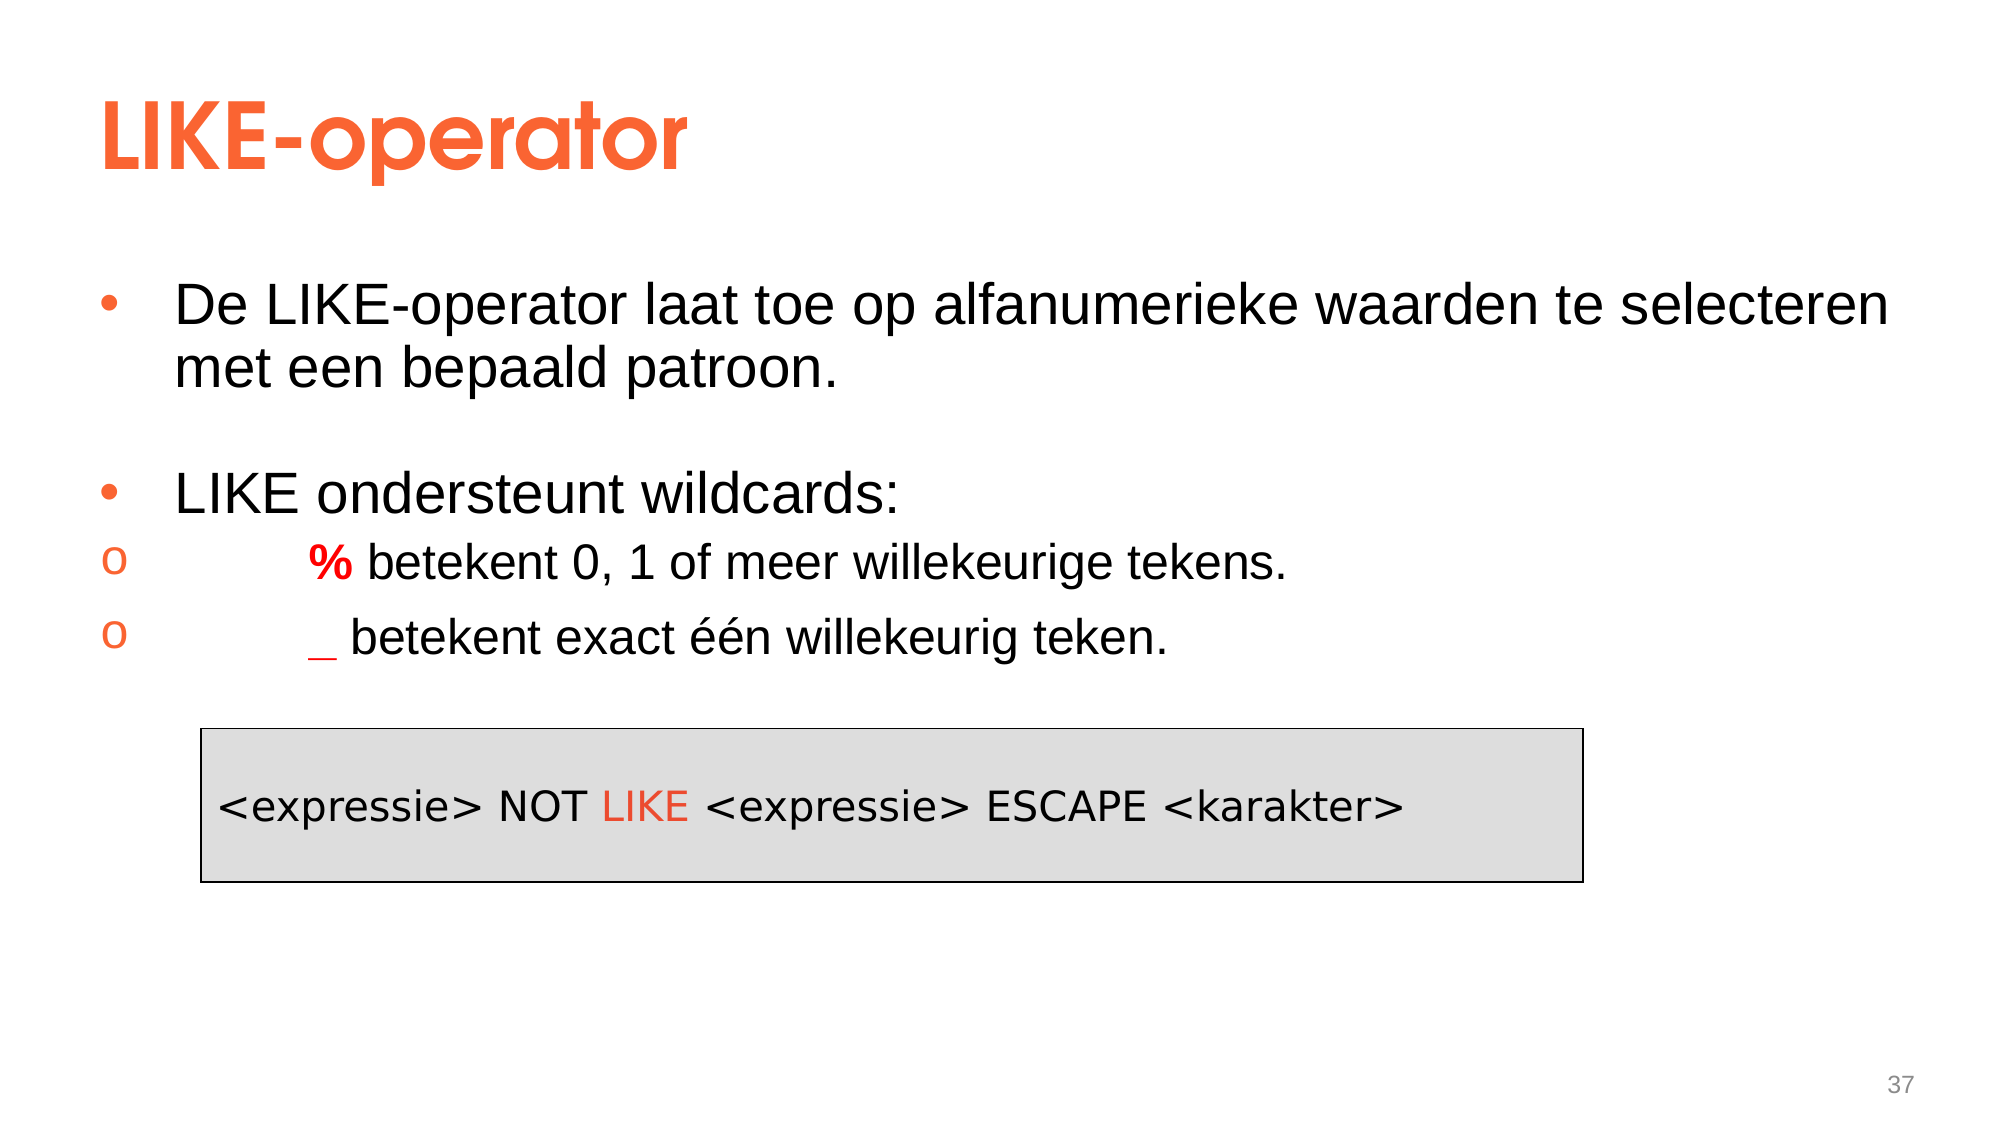

# LIKE-operator
De LIKE-operator laat toe op alfanumerieke waarden te selecteren met een bepaald patroon.

LIKE ondersteunt wildcards:
 	% betekent 0, 1 of meer willekeurige tekens.
 	_ betekent exact één willekeurig teken.

<expressie> NOT LIKE <expressie> ESCAPE <karakter>
37